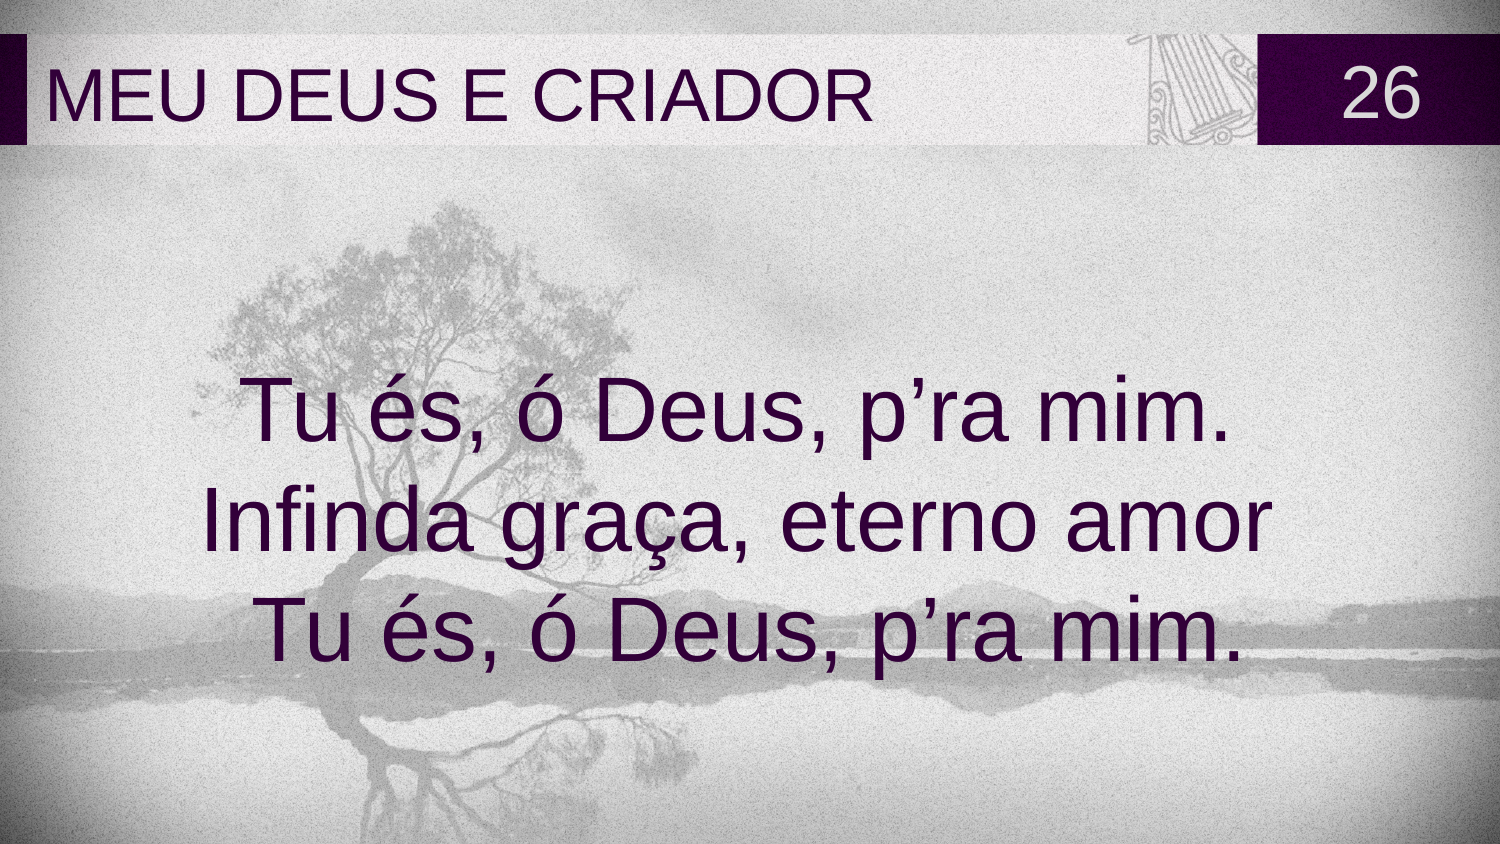

# MEU DEUS E CRIADOR
26
Tu és, ó Deus, p’ra mim.
Infinda graça, eterno amor
Tu és, ó Deus, p’ra mim.